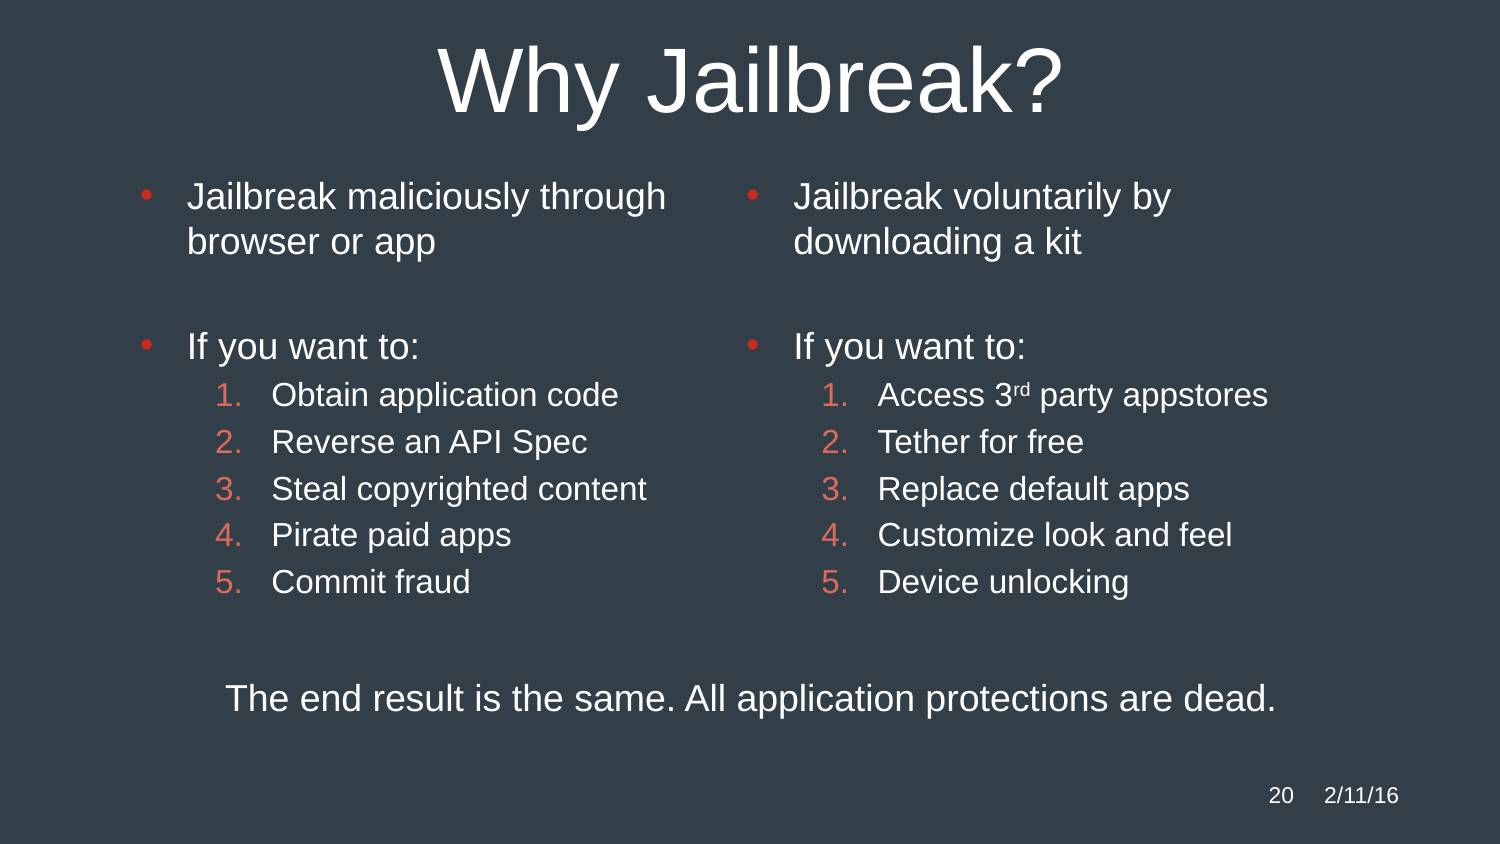

Why Jailbreak?
Jailbreak maliciously through browser or app

If you want to:
Obtain application code
Reverse an API Spec
Steal copyrighted content
Pirate paid apps
Commit fraud

Jailbreak voluntarily by downloading a kit

If you want to:
Access 3rd party appstores
Tether for free
Replace default apps
Customize look and feel
Device unlocking
The end result is the same. All application protections are dead.
20
2/11/16